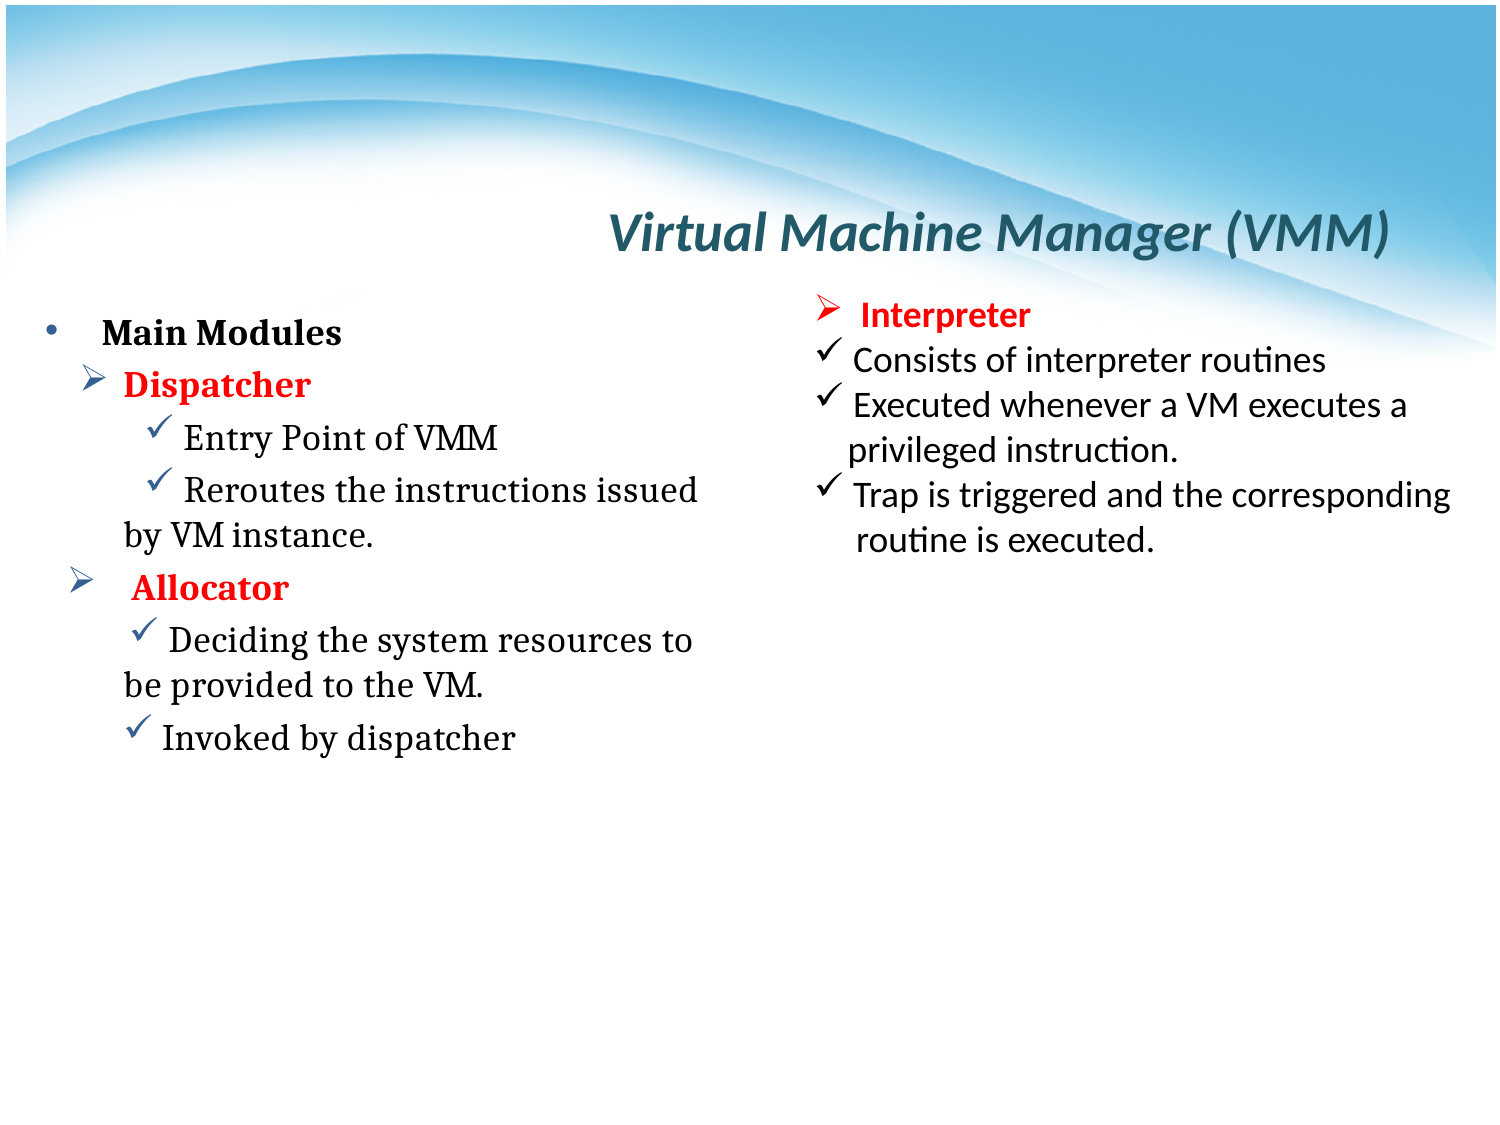

# Virtual Machine Manager (VMM)
  Interpreter
 Consists of interpreter routines
 Executed whenever a VM executes a
    privileged instruction.
 Trap is triggered and the corresponding
     routine is executed.
Main Modules
Dispatcher
 Entry Point of VMM
 Reroutes the instructions issued by VM instance.
 Allocator
 Deciding the system resources to be provided to the VM.
 Invoked by dispatcher